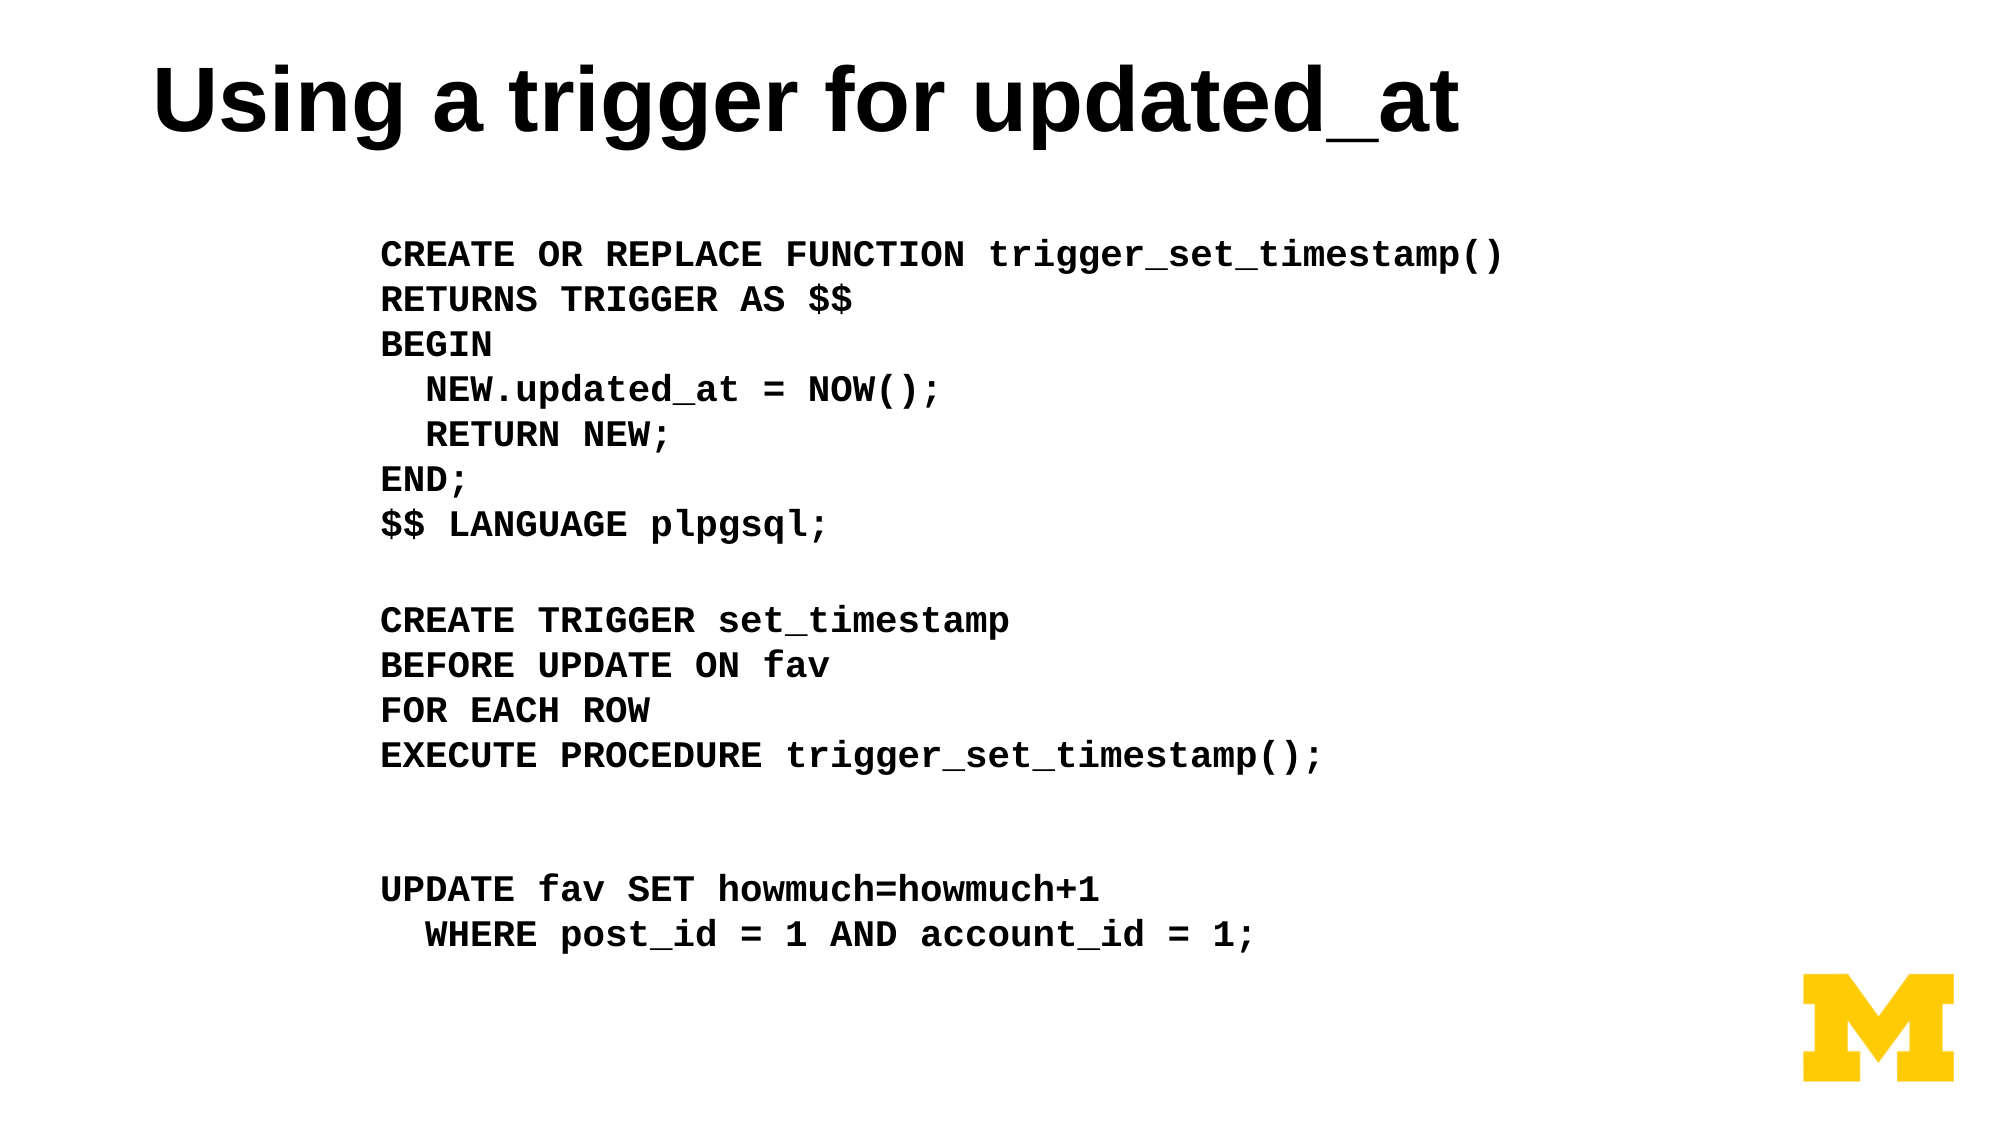

# Using a trigger for updated_at
CREATE OR REPLACE FUNCTION trigger_set_timestamp()
RETURNS TRIGGER AS $$
BEGIN
  NEW.updated_at = NOW();
  RETURN NEW;
END;
$$ LANGUAGE plpgsql;
CREATE TRIGGER set_timestamp
BEFORE UPDATE ON fav
FOR EACH ROW
EXECUTE PROCEDURE trigger_set_timestamp();
UPDATE fav SET howmuch=howmuch+1
  WHERE post_id = 1 AND account_id = 1;